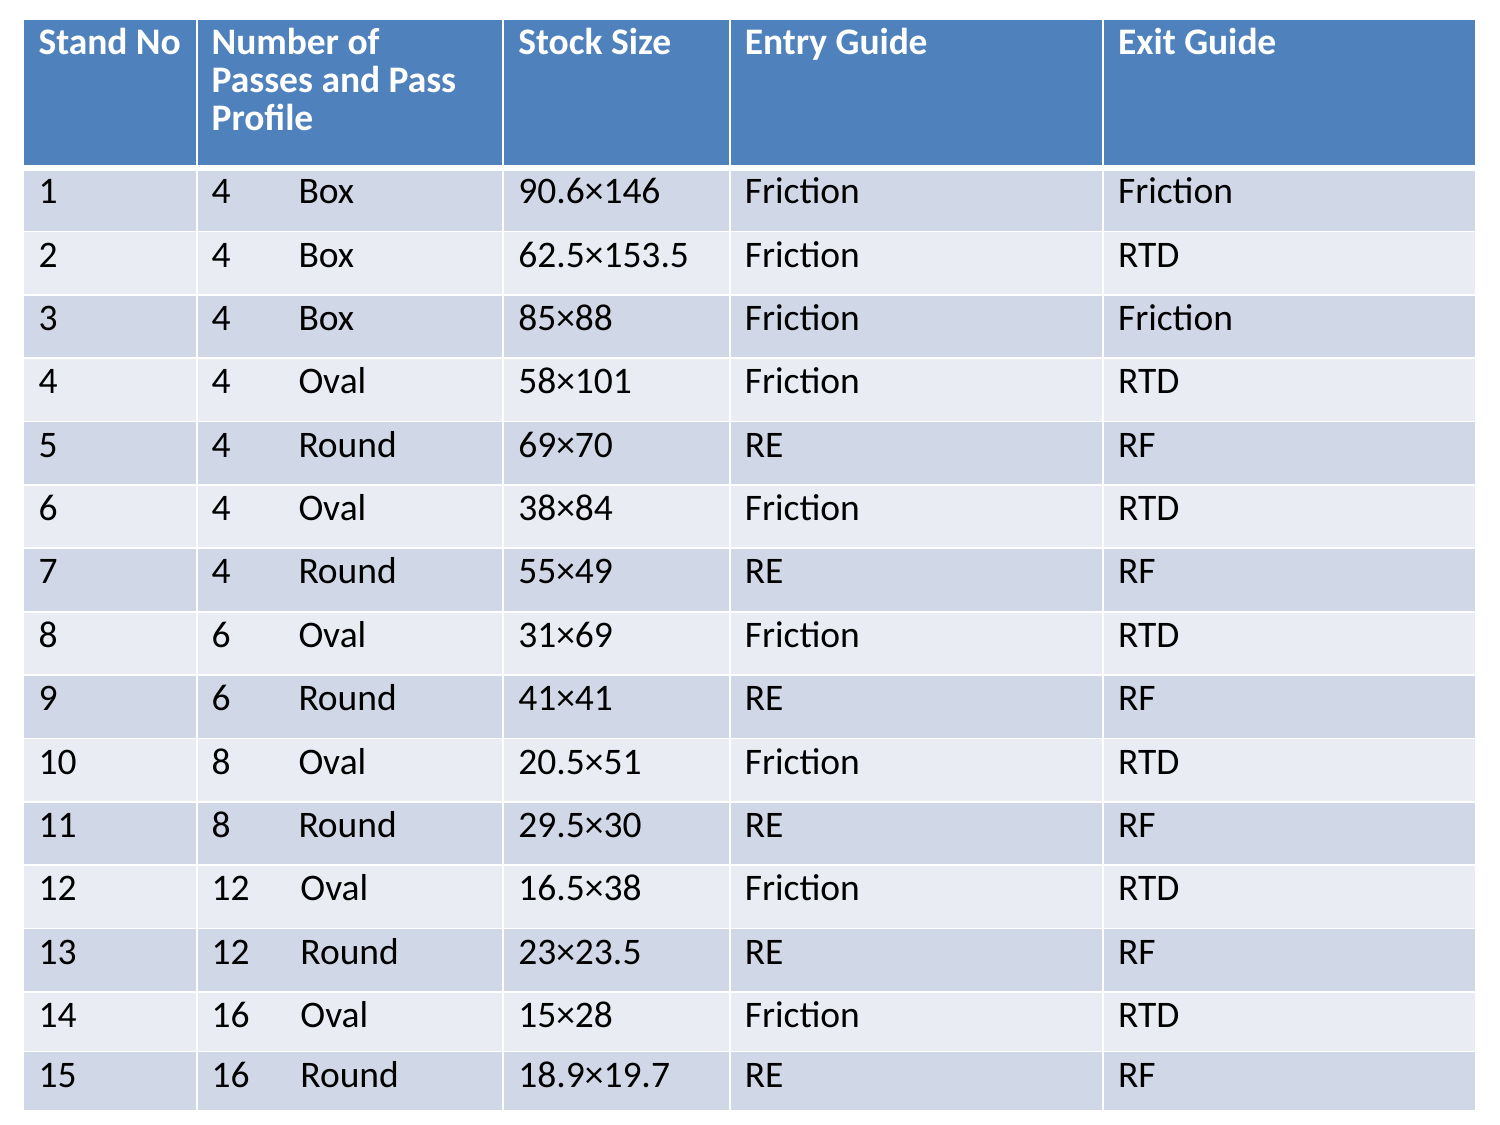

| Stand No | Number of Passes and Pass Profile | Stock Size | Entry Guide | Exit Guide |
| --- | --- | --- | --- | --- |
| 1 | 4 Box | 90.6×146 | Friction | Friction |
| 2 | 4 Box | 62.5×153.5 | Friction | RTD |
| 3 | 4 Box | 85×88 | Friction | Friction |
| 4 | 4 Oval | 58×101 | Friction | RTD |
| 5 | 4 Round | 69×70 | RE | RF |
| 6 | 4 Oval | 38×84 | Friction | RTD |
| 7 | 4 Round | 55×49 | RE | RF |
| 8 | 6 Oval | 31×69 | Friction | RTD |
| 9 | 6 Round | 41×41 | RE | RF |
| 10 | 8 Oval | 20.5×51 | Friction | RTD |
| 11 | 8 Round | 29.5×30 | RE | RF |
| 12 | 12 Oval | 16.5×38 | Friction | RTD |
| 13 | 12 Round | 23×23.5 | RE | RF |
| 14 | 16 Oval | 15×28 | Friction | RTD |
| 15 | 16 Round | 18.9×19.7 | RE | RF |
#